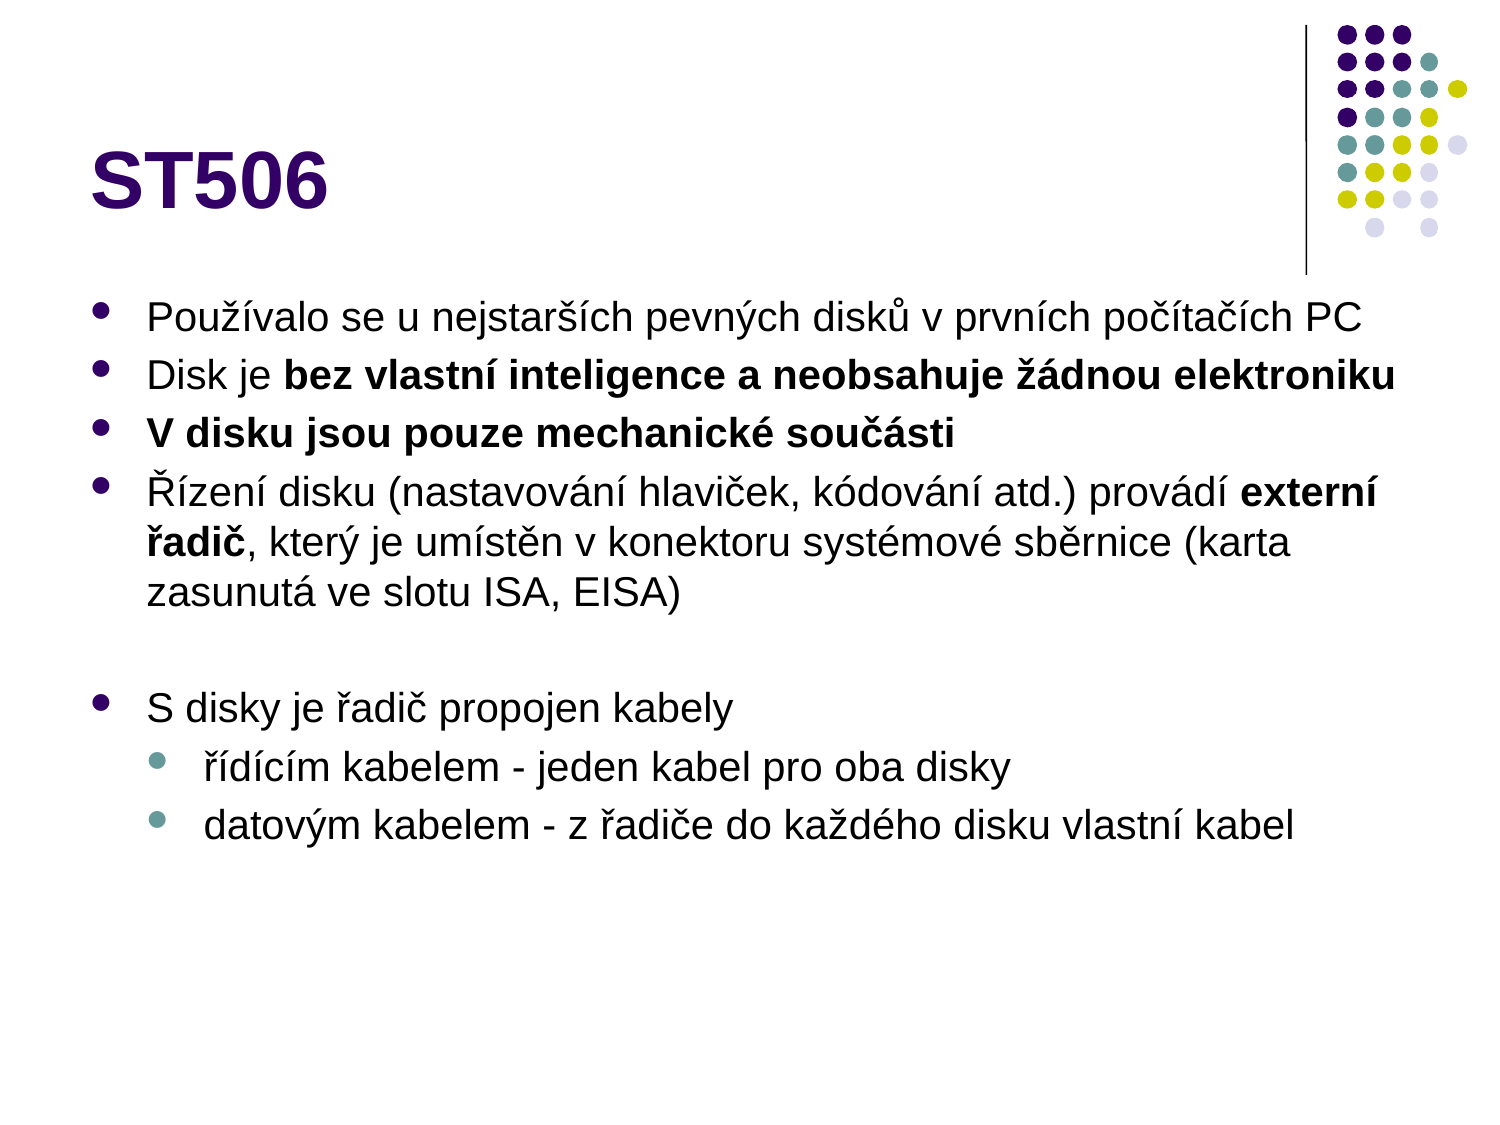

# ST506
Používalo se u nejstarších pevných disků v prvních počítačích PC
Disk je bez vlastní inteligence a neobsahuje žádnou elektroniku
V disku jsou pouze mechanické součásti
Řízení disku (nastavování hlaviček, kódování atd.) provádí externí řadič, který je umístěn v konektoru systémové sběrnice (karta zasunutá ve slotu ISA, EISA)

S disky je řadič propojen kabely
řídícím kabelem - jeden kabel pro oba disky
datovým kabelem - z řadiče do každého disku vlastní kabel